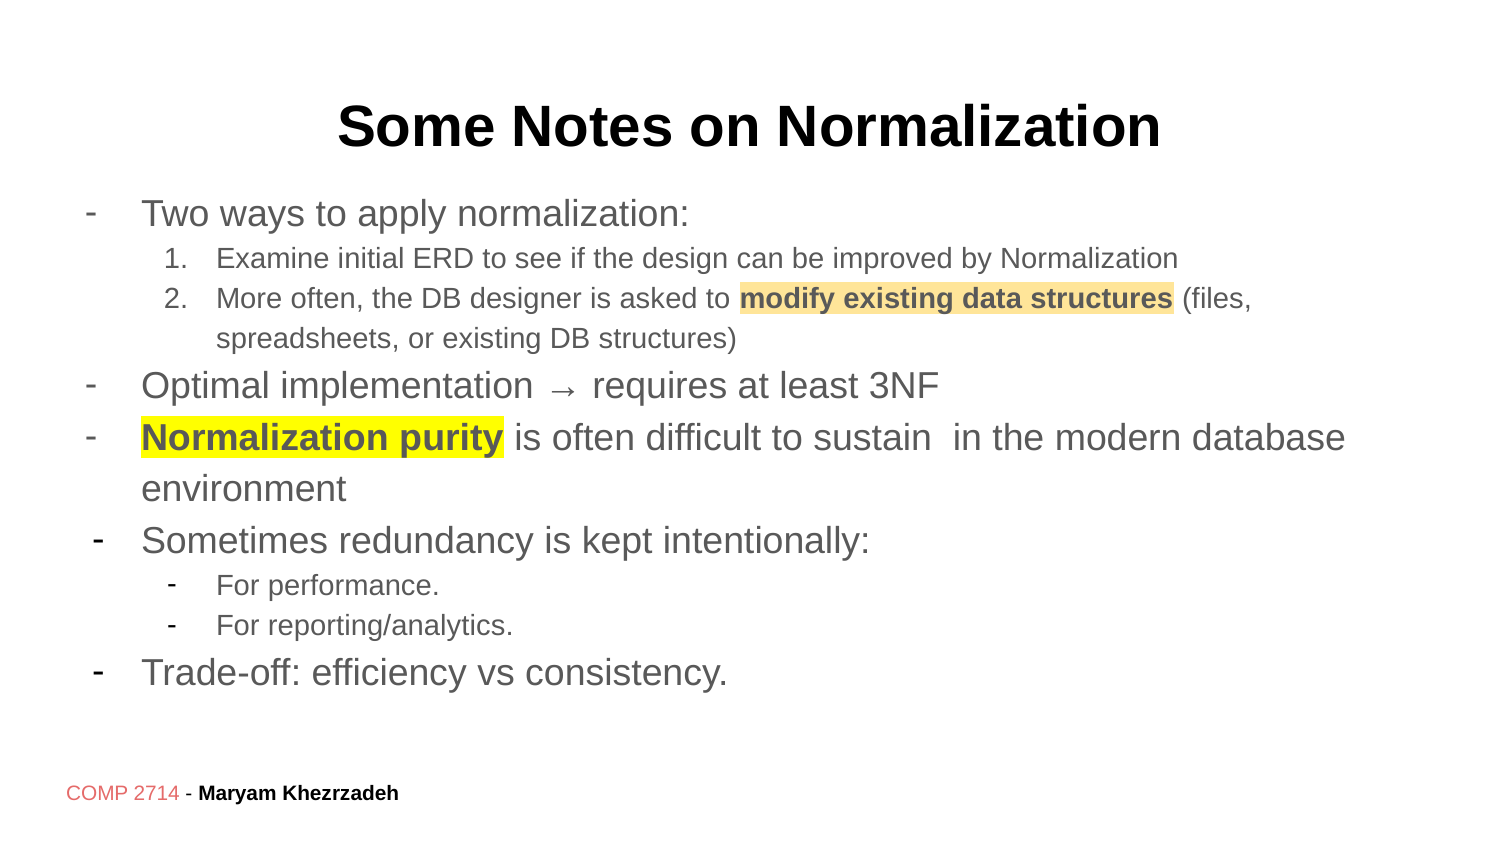

# Some Notes on Normalization
Two ways to apply normalization:
Examine initial ERD to see if the design can be improved by Normalization
More often, the DB designer is asked to modify existing data structures (files, spreadsheets, or existing DB structures)
Optimal implementation → requires at least 3NF
Normalization purity is often difficult to sustain  in the modern database environment
Sometimes redundancy is kept intentionally:
For performance.
For reporting/analytics.
Trade-off: efficiency vs consistency.